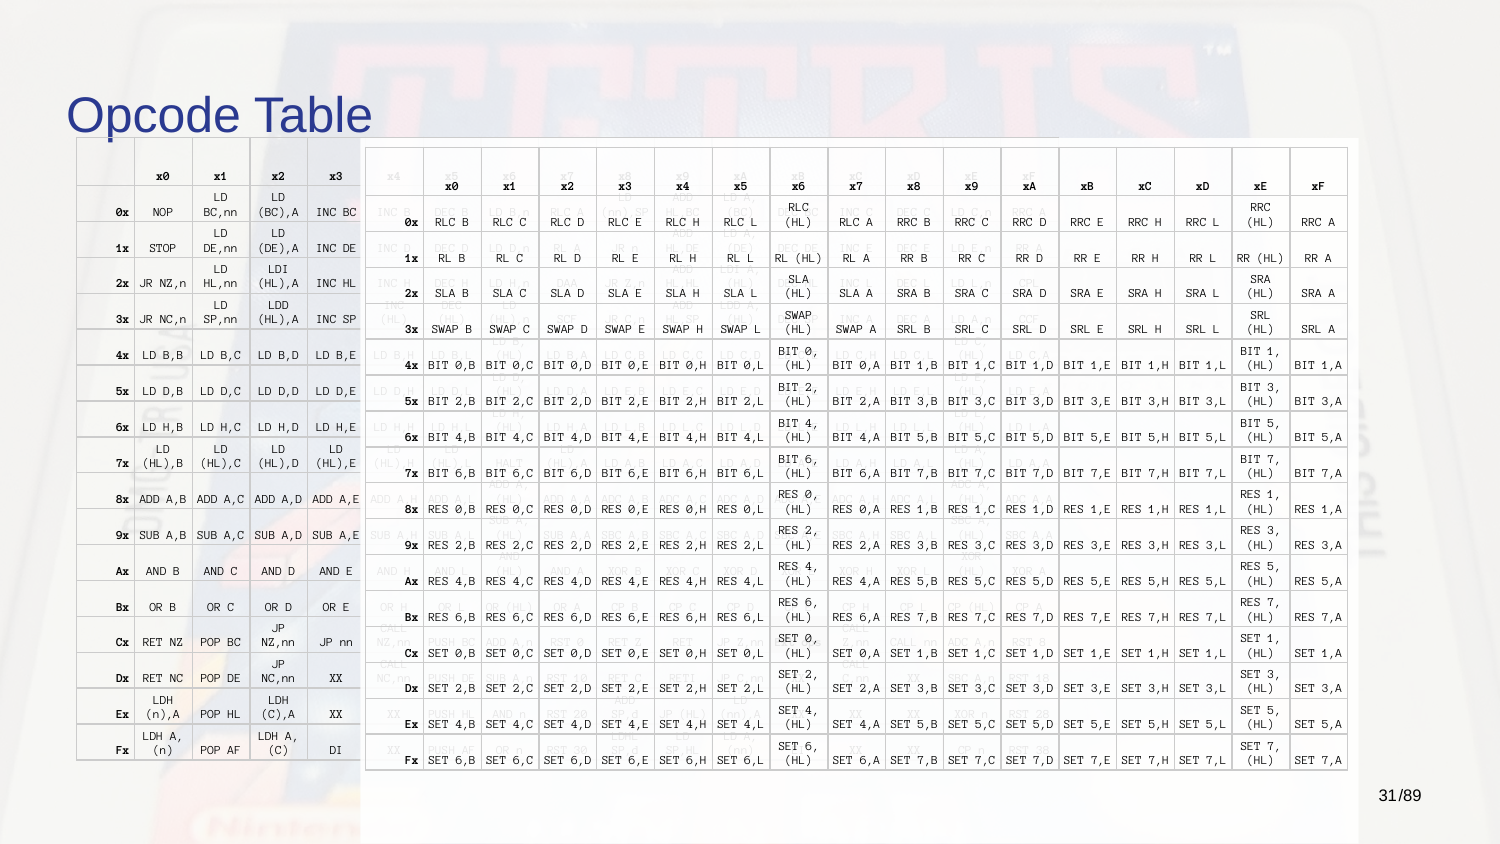

# Opcode Table
|  | x0 | x1 | x2 | x3 | x4 | x5 | x6 | x7 | x8 | x9 | xA | xB | xC | xD | xE | xF |
| --- | --- | --- | --- | --- | --- | --- | --- | --- | --- | --- | --- | --- | --- | --- | --- | --- |
| 0x | NOP | LD BC,nn | LD (BC),A | INC BC | INC B | DEC B | LD B,n | RLC A | LD (nn),SP | ADD HL,BC | LD A,(BC) | DEC BC | INC C | DEC C | LD C,n | RRC A |
| 1x | STOP | LD DE,nn | LD (DE),A | INC DE | INC D | DEC D | LD D,n | RL A | JR n | ADD HL,DE | LD A,(DE) | DEC DE | INC E | DEC E | LD E,n | RR A |
| 2x | JR NZ,n | LD HL,nn | LDI (HL),A | INC HL | INC H | DEC H | LD H,n | DAA | JR Z,n | ADD HL,HL | LDI A,(HL) | DEC HL | INC L | DEC L | LD L,n | CPL |
| 3x | JR NC,n | LD SP,nn | LDD (HL),A | INC SP | INC (HL) | DEC (HL) | LD (HL),n | SCF | JR C,n | ADD HL,SP | LDD A,(HL) | DEC SP | INC A | DEC A | LD A,n | CCF |
| 4x | LD B,B | LD B,C | LD B,D | LD B,E | LD B,H | LD B,L | LD B,(HL) | LD B,A | LD C,B | LD C,C | LD C,D | LD C,E | LD C,H | LD C,L | LD C,(HL) | LD C,A |
| 5x | LD D,B | LD D,C | LD D,D | LD D,E | LD D,H | LD D,L | LD D,(HL) | LD D,A | LD E,B | LD E,C | LD E,D | LD E,E | LD E,H | LD E,L | LD E,(HL) | LD E,A |
| 6x | LD H,B | LD H,C | LD H,D | LD H,E | LD H,H | LD H,L | LD H,(HL) | LD H,A | LD L,B | LD L,C | LD L,D | LD L,E | LD L,H | LD L,L | LD L,(HL) | LD L,A |
| 7x | LD (HL),B | LD (HL),C | LD (HL),D | LD (HL),E | LD (HL),H | LD (HL),L | HALT | LD (HL),A | LD A,B | LD A,C | LD A,D | LD A,E | LD A,H | LD A,L | LD A,(HL) | LD A,A |
| 8x | ADD A,B | ADD A,C | ADD A,D | ADD A,E | ADD A,H | ADD A,L | ADD A,(HL) | ADD A,A | ADC A,B | ADC A,C | ADC A,D | ADC A,E | ADC A,H | ADC A,L | ADC A,(HL) | ADC A,A |
| 9x | SUB A,B | SUB A,C | SUB A,D | SUB A,E | SUB A,H | SUB A,L | SUB A,(HL) | SUB A,A | SBC A,B | SBC A,C | SBC A,D | SBC A,E | SBC A,H | SBC A,L | SBC A,(HL) | SBC A,A |
| Ax | AND B | AND C | AND D | AND E | AND H | AND L | AND (HL) | AND A | XOR B | XOR C | XOR D | XOR E | XOR H | XOR L | XOR (HL) | XOR A |
| Bx | OR B | OR C | OR D | OR E | OR H | OR L | OR (HL) | OR A | CP B | CP C | CP D | CP E | CP H | CP L | CP (HL) | CP A |
| Cx | RET NZ | POP BC | JP NZ,nn | JP nn | CALL NZ,nn | PUSH BC | ADD A,n | RST 0 | RET Z | RET | JP Z,nn | Ext ops | CALL Z,nn | CALL nn | ADC A,n | RST 8 |
| Dx | RET NC | POP DE | JP NC,nn | XX | CALL NC,nn | PUSH DE | SUB A,n | RST 10 | RET C | RETI | JP C,nn | XX | CALL C,nn | XX | SBC A,n | RST 18 |
| Ex | LDH (n),A | POP HL | LDH (C),A | XX | XX | PUSH HL | AND n | RST 20 | ADD SP,d | JP (HL) | LD (nn),A | XX | XX | XX | XOR n | RST 28 |
| Fx | LDH A,(n) | POP AF | LDH A,(C) | DI | XX | PUSH AF | OR n | RST 30 | LDHL SP,d | LD SP,HL | LD A,(nn) | EI | XX | XX | CP n | RST 38 |

|  | x0 | x1 | x2 | x3 | x4 | x5 | x6 | x7 | x8 | x9 | xA | xB | xC | xD | xE | xF |
| --- | --- | --- | --- | --- | --- | --- | --- | --- | --- | --- | --- | --- | --- | --- | --- | --- |
| 0x | RLC B | RLC C | RLC D | RLC E | RLC H | RLC L | RLC (HL) | RLC A | RRC B | RRC C | RRC D | RRC E | RRC H | RRC L | RRC (HL) | RRC A |
| 1x | RL B | RL C | RL D | RL E | RL H | RL L | RL (HL) | RL A | RR B | RR C | RR D | RR E | RR H | RR L | RR (HL) | RR A |
| 2x | SLA B | SLA C | SLA D | SLA E | SLA H | SLA L | SLA (HL) | SLA A | SRA B | SRA C | SRA D | SRA E | SRA H | SRA L | SRA (HL) | SRA A |
| 3x | SWAP B | SWAP C | SWAP D | SWAP E | SWAP H | SWAP L | SWAP (HL) | SWAP A | SRL B | SRL C | SRL D | SRL E | SRL H | SRL L | SRL (HL) | SRL A |
| 4x | BIT 0,B | BIT 0,C | BIT 0,D | BIT 0,E | BIT 0,H | BIT 0,L | BIT 0,(HL) | BIT 0,A | BIT 1,B | BIT 1,C | BIT 1,D | BIT 1,E | BIT 1,H | BIT 1,L | BIT 1,(HL) | BIT 1,A |
| 5x | BIT 2,B | BIT 2,C | BIT 2,D | BIT 2,E | BIT 2,H | BIT 2,L | BIT 2,(HL) | BIT 2,A | BIT 3,B | BIT 3,C | BIT 3,D | BIT 3,E | BIT 3,H | BIT 3,L | BIT 3,(HL) | BIT 3,A |
| 6x | BIT 4,B | BIT 4,C | BIT 4,D | BIT 4,E | BIT 4,H | BIT 4,L | BIT 4,(HL) | BIT 4,A | BIT 5,B | BIT 5,C | BIT 5,D | BIT 5,E | BIT 5,H | BIT 5,L | BIT 5,(HL) | BIT 5,A |
| 7x | BIT 6,B | BIT 6,C | BIT 6,D | BIT 6,E | BIT 6,H | BIT 6,L | BIT 6,(HL) | BIT 6,A | BIT 7,B | BIT 7,C | BIT 7,D | BIT 7,E | BIT 7,H | BIT 7,L | BIT 7,(HL) | BIT 7,A |
| 8x | RES 0,B | RES 0,C | RES 0,D | RES 0,E | RES 0,H | RES 0,L | RES 0,(HL) | RES 0,A | RES 1,B | RES 1,C | RES 1,D | RES 1,E | RES 1,H | RES 1,L | RES 1,(HL) | RES 1,A |
| 9x | RES 2,B | RES 2,C | RES 2,D | RES 2,E | RES 2,H | RES 2,L | RES 2,(HL) | RES 2,A | RES 3,B | RES 3,C | RES 3,D | RES 3,E | RES 3,H | RES 3,L | RES 3,(HL) | RES 3,A |
| Ax | RES 4,B | RES 4,C | RES 4,D | RES 4,E | RES 4,H | RES 4,L | RES 4,(HL) | RES 4,A | RES 5,B | RES 5,C | RES 5,D | RES 5,E | RES 5,H | RES 5,L | RES 5,(HL) | RES 5,A |
| Bx | RES 6,B | RES 6,C | RES 6,D | RES 6,E | RES 6,H | RES 6,L | RES 6,(HL) | RES 6,A | RES 7,B | RES 7,C | RES 7,D | RES 7,E | RES 7,H | RES 7,L | RES 7,(HL) | RES 7,A |
| Cx | SET 0,B | SET 0,C | SET 0,D | SET 0,E | SET 0,H | SET 0,L | SET 0,(HL) | SET 0,A | SET 1,B | SET 1,C | SET 1,D | SET 1,E | SET 1,H | SET 1,L | SET 1,(HL) | SET 1,A |
| Dx | SET 2,B | SET 2,C | SET 2,D | SET 2,E | SET 2,H | SET 2,L | SET 2,(HL) | SET 2,A | SET 3,B | SET 3,C | SET 3,D | SET 3,E | SET 3,H | SET 3,L | SET 3,(HL) | SET 3,A |
| Ex | SET 4,B | SET 4,C | SET 4,D | SET 4,E | SET 4,H | SET 4,L | SET 4,(HL) | SET 4,A | SET 5,B | SET 5,C | SET 5,D | SET 5,E | SET 5,H | SET 5,L | SET 5,(HL) | SET 5,A |
| Fx | SET 6,B | SET 6,C | SET 6,D | SET 6,E | SET 6,H | SET 6,L | SET 6,(HL) | SET 6,A | SET 7,B | SET 7,C | SET 7,D | SET 7,E | SET 7,H | SET 7,L | SET 7,(HL) | SET 7,A |
31